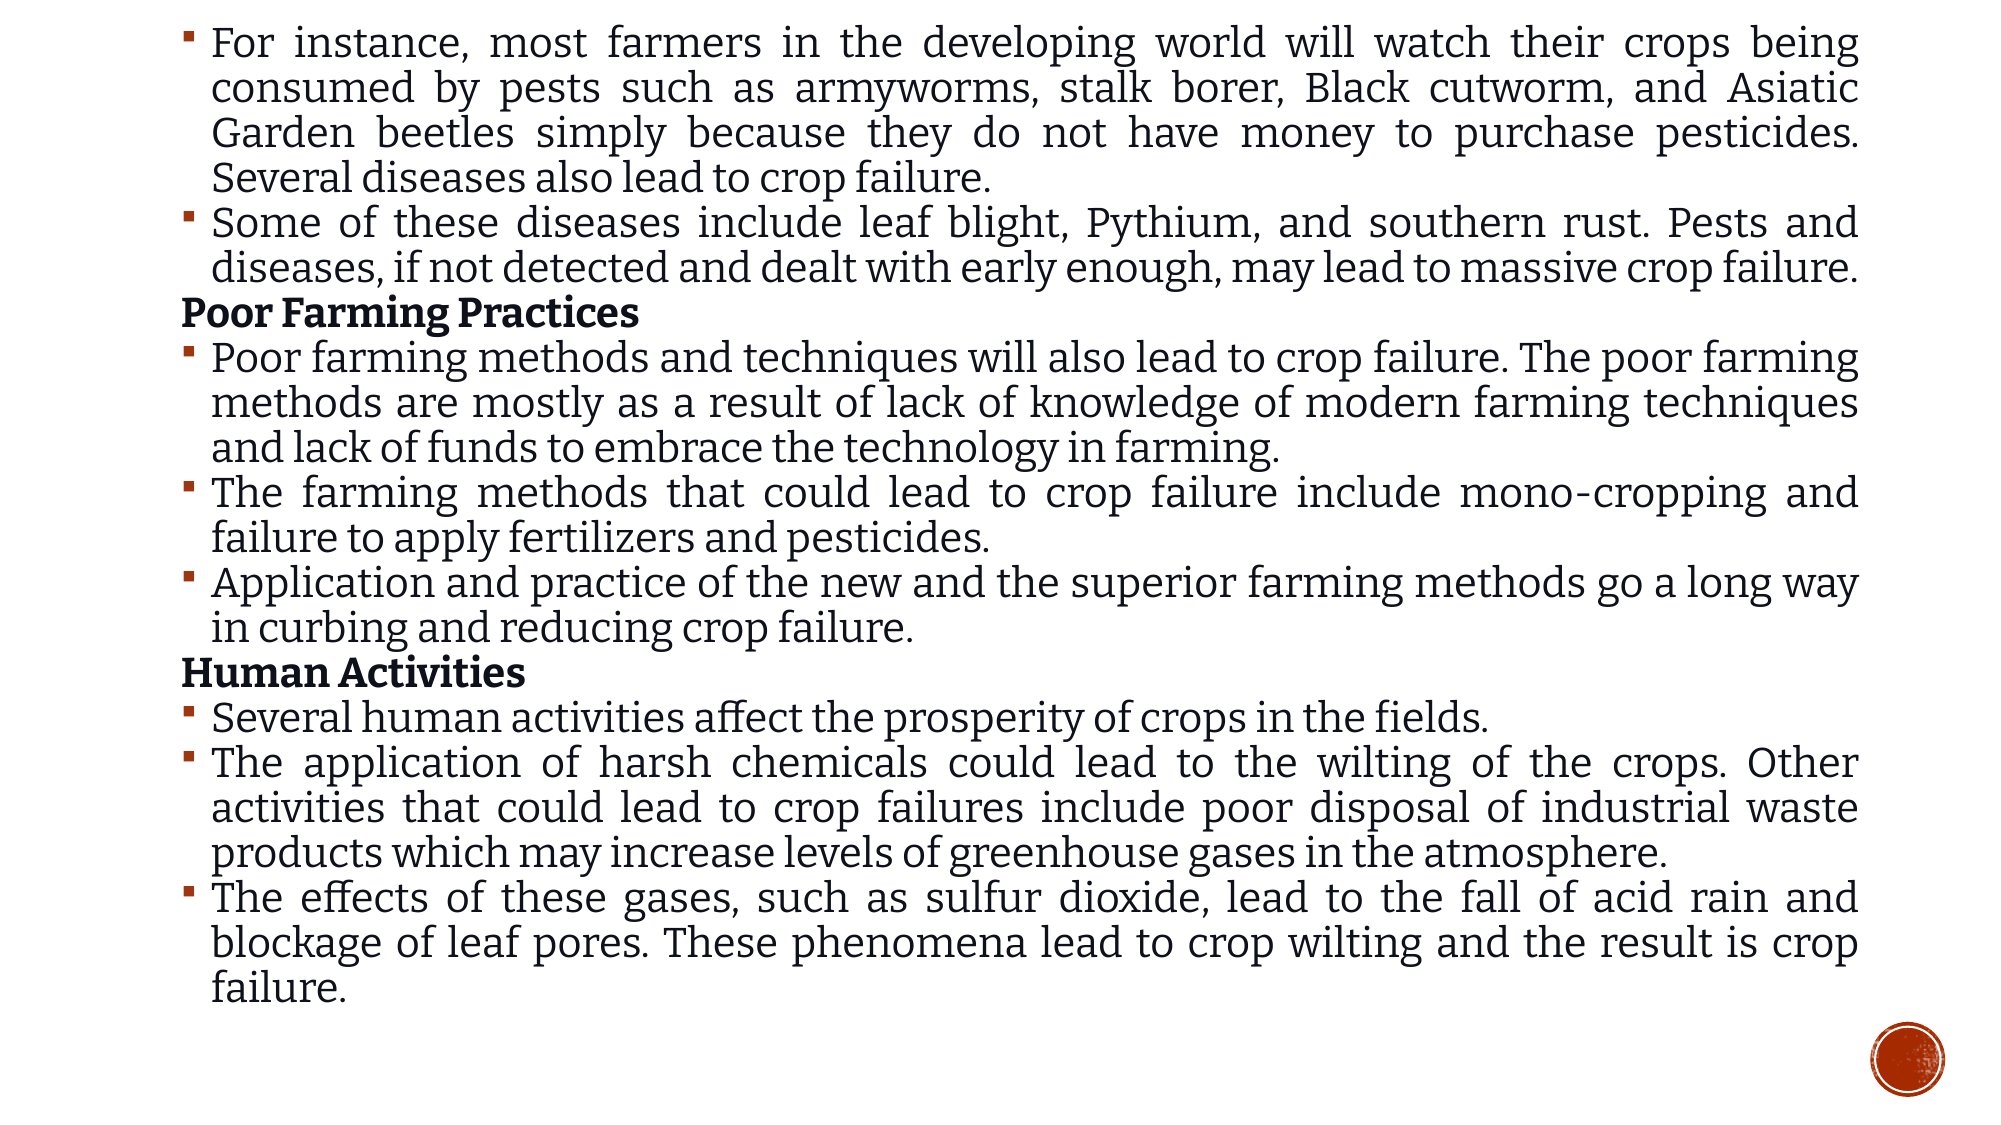

For instance, most farmers in the developing world will watch their crops being consumed by pests such as armyworms, stalk borer, Black cutworm, and Asiatic Garden beetles simply because they do not have money to purchase pesticides. Several diseases also lead to crop failure.
Some of these diseases include leaf blight, Pythium, and southern rust. Pests and diseases, if not detected and dealt with early enough, may lead to massive crop failure.
Poor Farming Practices
Poor farming methods and techniques will also lead to crop failure. The poor farming methods are mostly as a result of lack of knowledge of modern farming techniques and lack of funds to embrace the technology in farming.
The farming methods that could lead to crop failure include mono-cropping and failure to apply fertilizers and pesticides.
Application and practice of the new and the superior farming methods go a long way in curbing and reducing crop failure.
Human Activities
Several human activities affect the prosperity of crops in the fields.
The application of harsh chemicals could lead to the wilting of the crops. Other activities that could lead to crop failures include poor disposal of industrial waste products which may increase levels of greenhouse gases in the atmosphere.
The effects of these gases, such as sulfur dioxide, lead to the fall of acid rain and blockage of leaf pores. These phenomena lead to crop wilting and the result is crop failure.